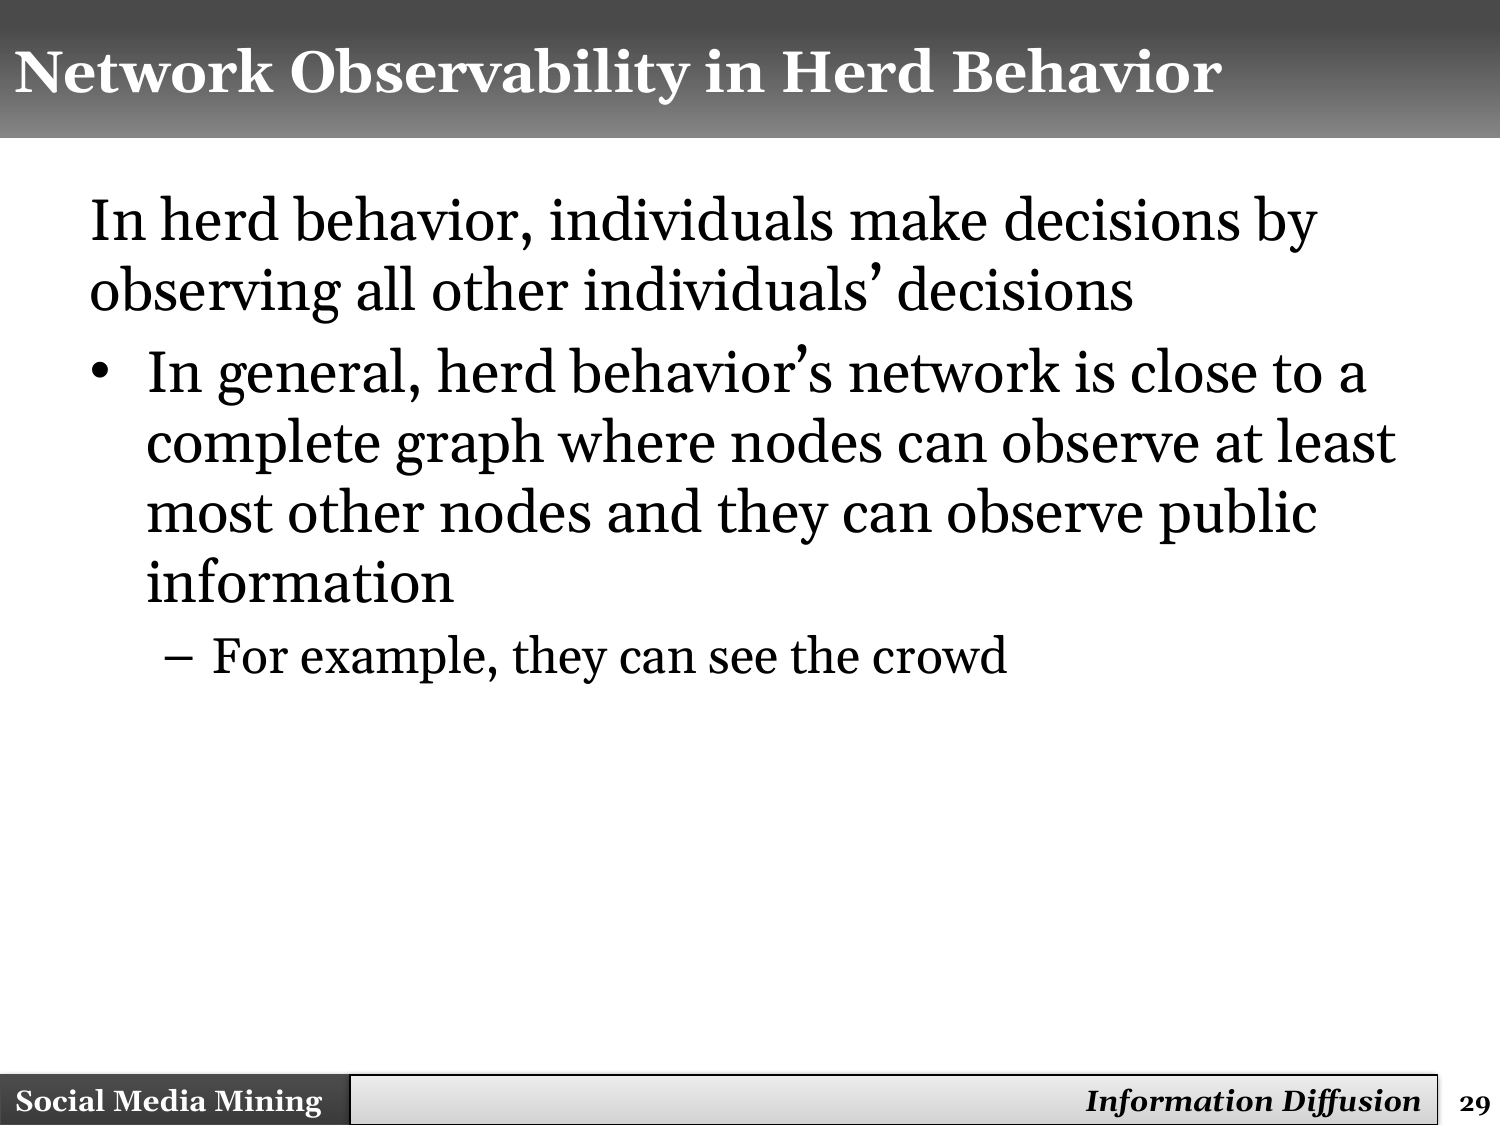

# Network Observability in Herd Behavior
In herd behavior, individuals make decisions by observing all other individuals’ decisions
In general, herd behavior’s network is close to a complete graph where nodes can observe at least most other nodes and they can observe public information
For example, they can see the crowd